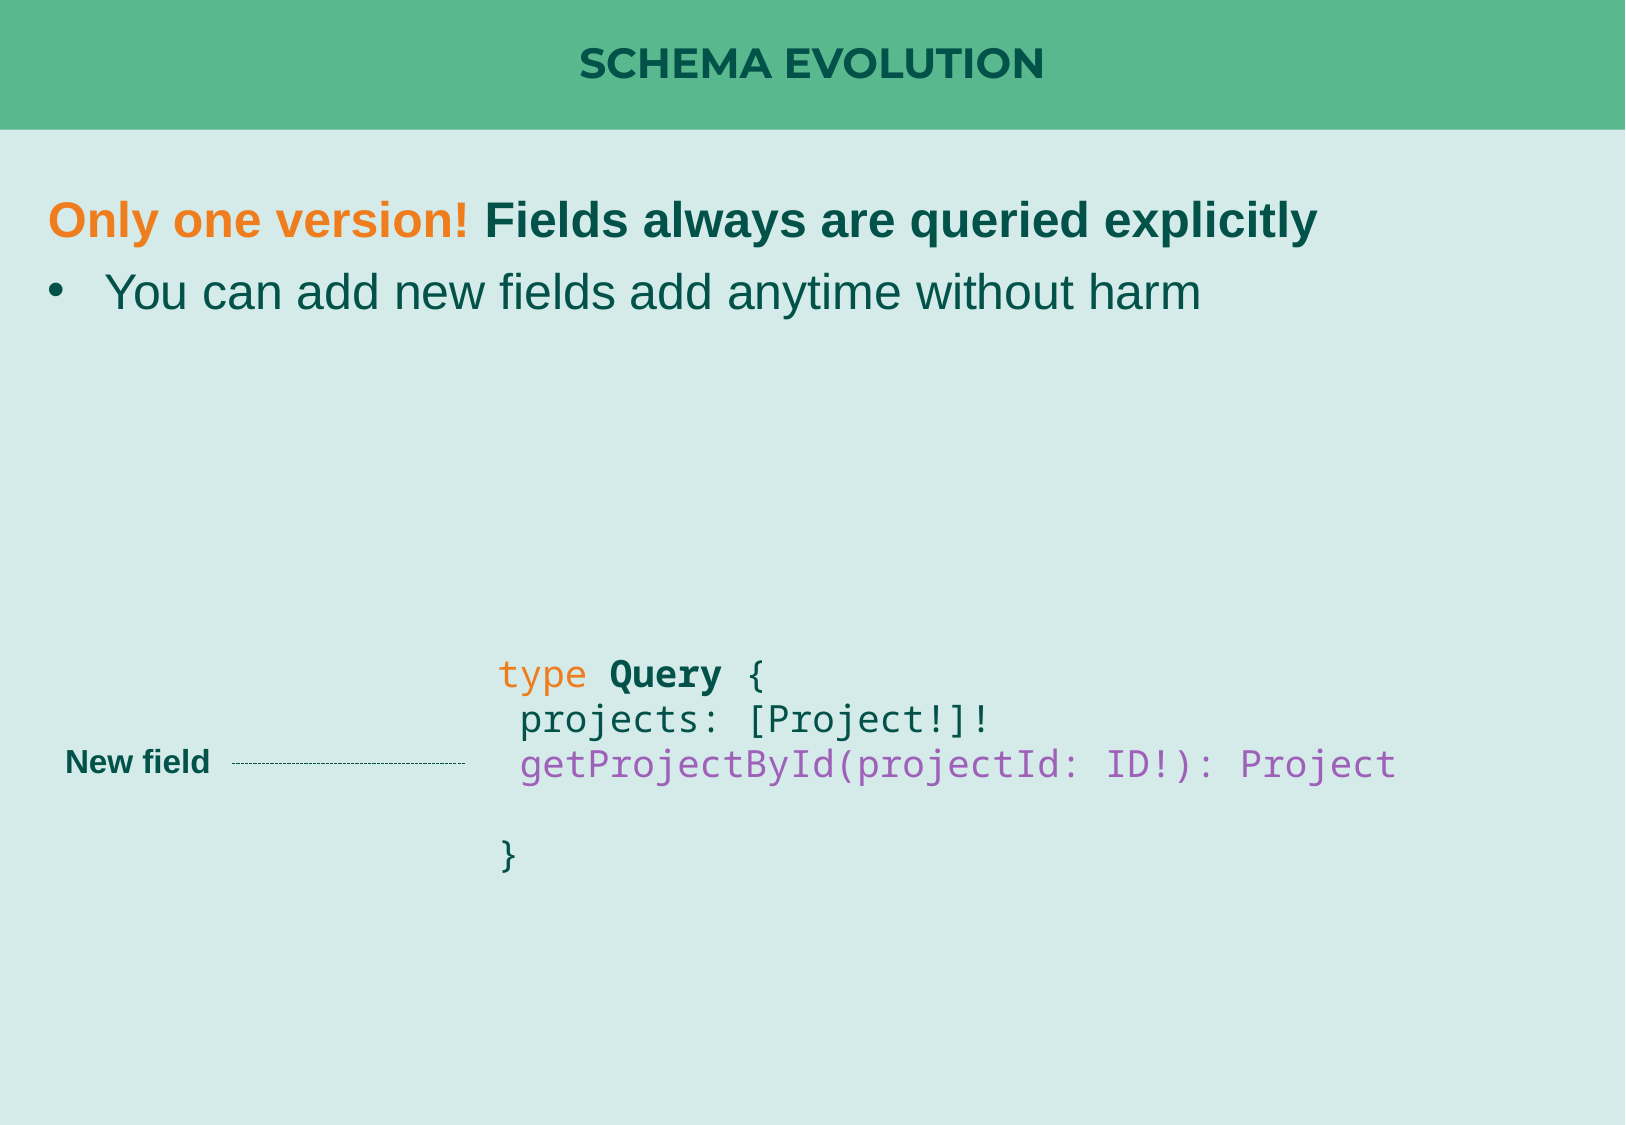

# Schema Evolution
Only one version! Fields always are queried explicitly
You can add new fields add anytime without harm

type Query {
 projects: [Project!]!
 getProjectById(projectId: ID!): Project
}

New field